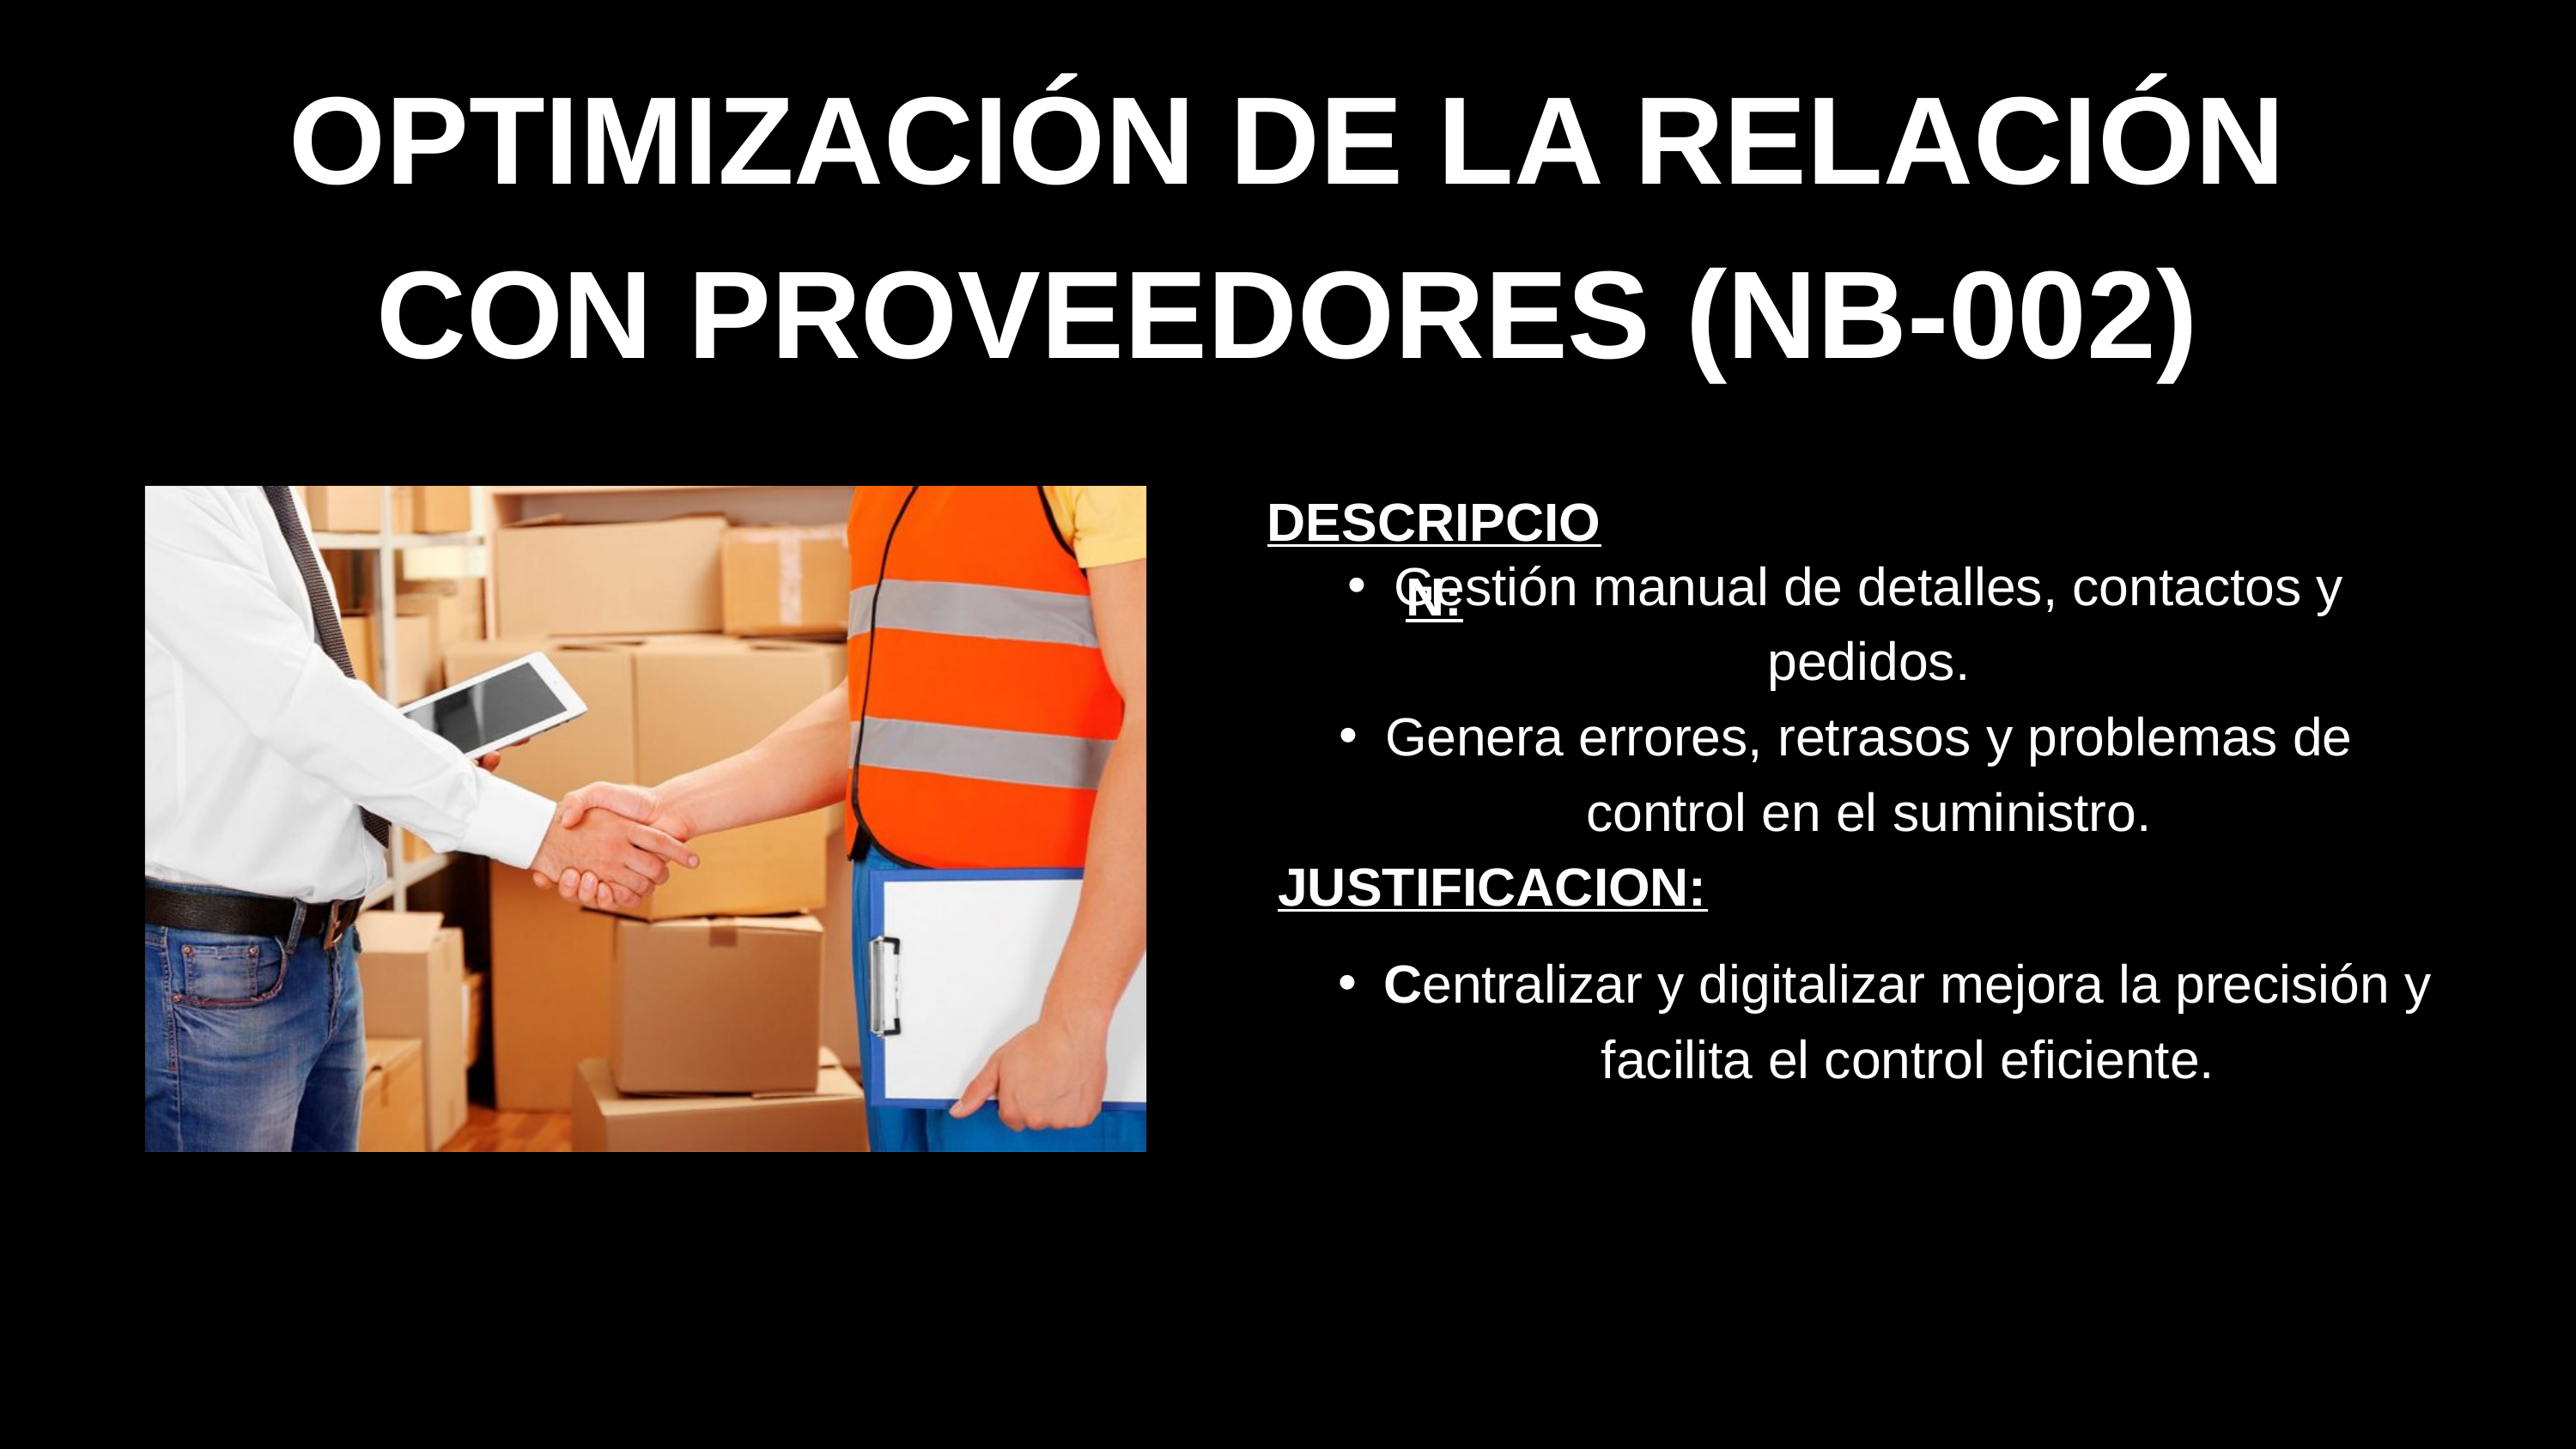

OPTIMIZACIÓN DE LA RELACIÓN CON PROVEEDORES (NB-002)
DESCRIPCION:

Gestión manual de detalles, contactos y pedidos.
Genera errores, retrasos y problemas de control en el suministro.

JUSTIFICACION:
Centralizar y digitalizar mejora la precisión y facilita el control eficiente.